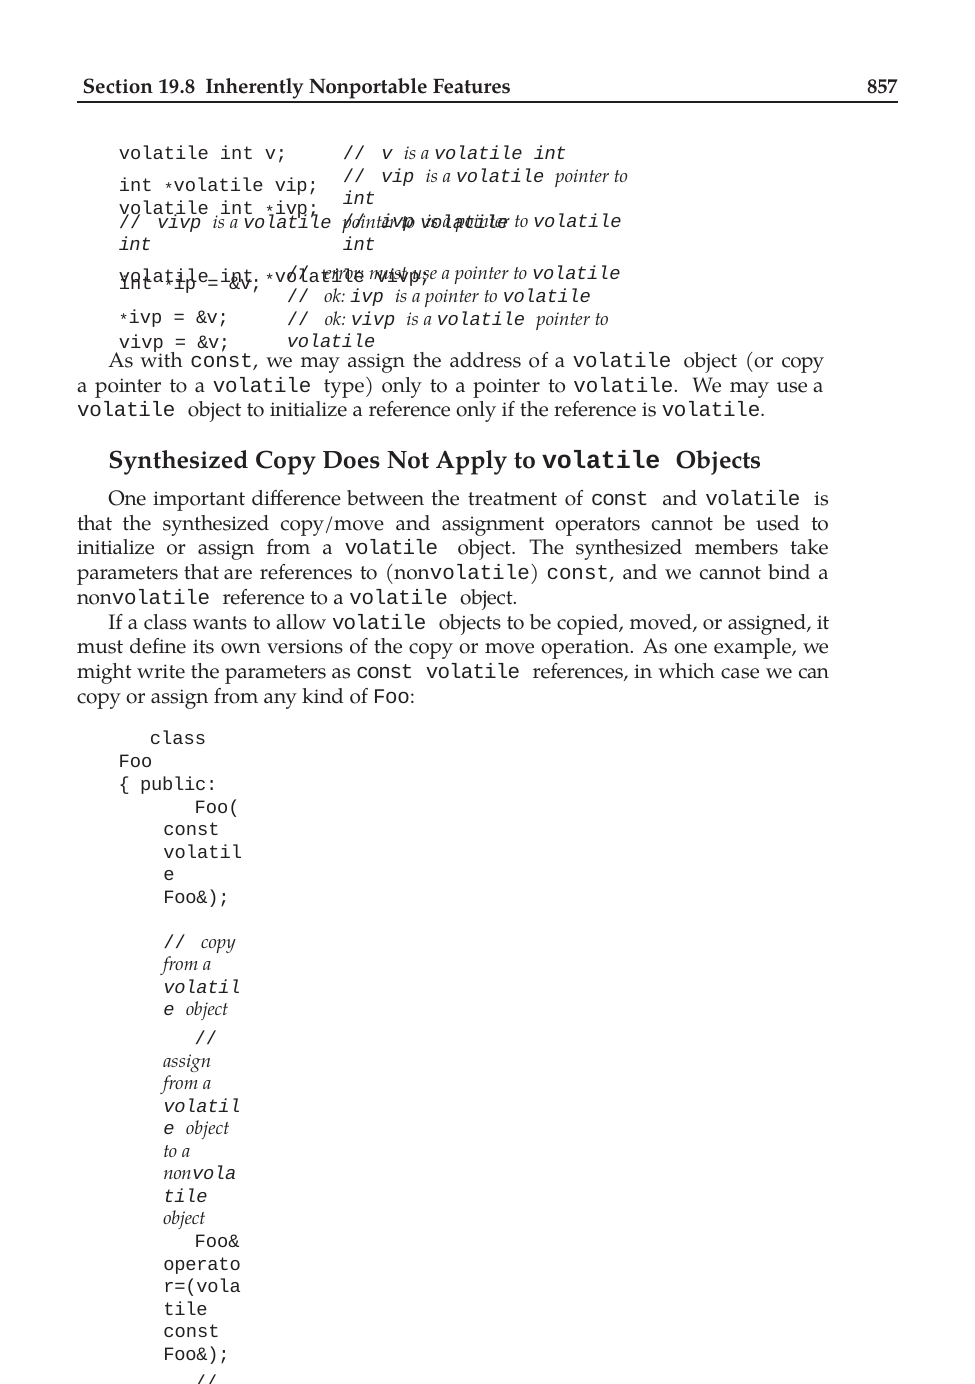

Section 19.8 Inherently Nonportable Features
857

// v is a volatile int
// vip is a volatile pointer to int
// ivp is a pointer to volatile int
volatile int v; int *volatile vip;
volatile int *ivp;
// vivp is a volatile pointer to volatile int
volatile int *volatile vivp;
// error: must use a pointer to volatile
// ok: ivp is a pointer to volatile
// ok: vivp is a volatile pointer to volatile
int *ip = &v;
*ivp = &v; vivp = &v;
As with const, we may assign the address of a volatile object (or copy a pointer to a volatile type) only to a pointer to volatile. We may use a volatile object to initialize a reference only if the reference is volatile.
Synthesized Copy Does Not Apply to volatile Objects
One important difference between the treatment of const and volatile is that the synthesized copy/move and assignment operators cannot be used to initialize or assign from a volatile object. The synthesized members take parameters that are references to (nonvolatile) const, and we cannot bind a nonvolatile reference to a volatile object.
If a class wants to allow volatile objects to be copied, moved, or assigned, it must define its own versions of the copy or move operation. As one example, we might write the parameters as const volatile references, in which case we can copy or assign from any kind of Foo:
class Foo { public:
Foo(const volatile Foo&);	// copy from a volatile object
// assign from a volatile object to a nonvolatile object
Foo& operator=(volatile const Foo&);
// assign from a volatile object to a volatile object
Foo& operator=(volatile const Foo&) volatile;
// remainder of class Foo
};

Although we can define copy and assignment for volatile objects, a deeper question is whether it makes any sense to copy a volatile object. The answer to that question depends intimately on the reason for using volatile in any partic- ular program.

19.8.3	Linkage Directives: extern "C"
C++ programs sometimes need to call functions written in another programming language. Most often, that other language is C. Like any name, the name of a function written in another language must be declared. As with any function, that declaration must specify the return type and parameter list. The compiler checks calls to functions written in another language in the same way that it handles or- dinary C++ functions. However, the compiler typically must generate different